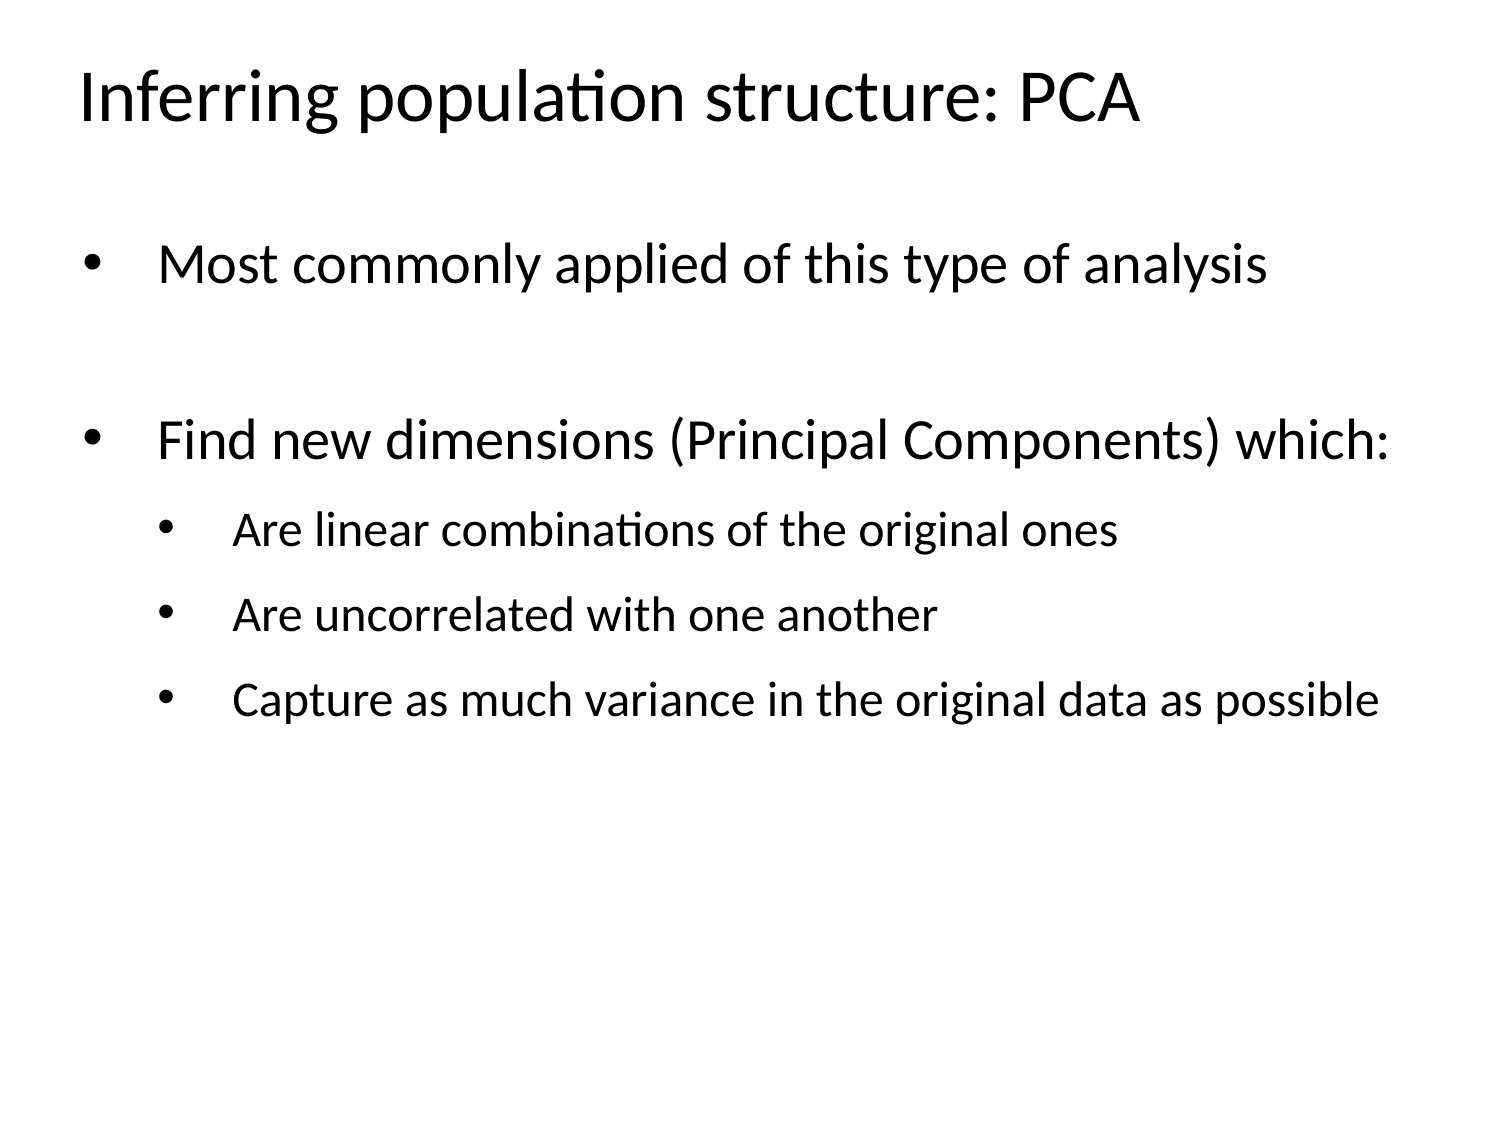

# Inferring population structure: PCA
Most commonly applied of this type of analysis

Find new dimensions (Principal Components) which:
Are linear combinations of the original ones
Are uncorrelated with one another
Capture as much variance in the original data as possible